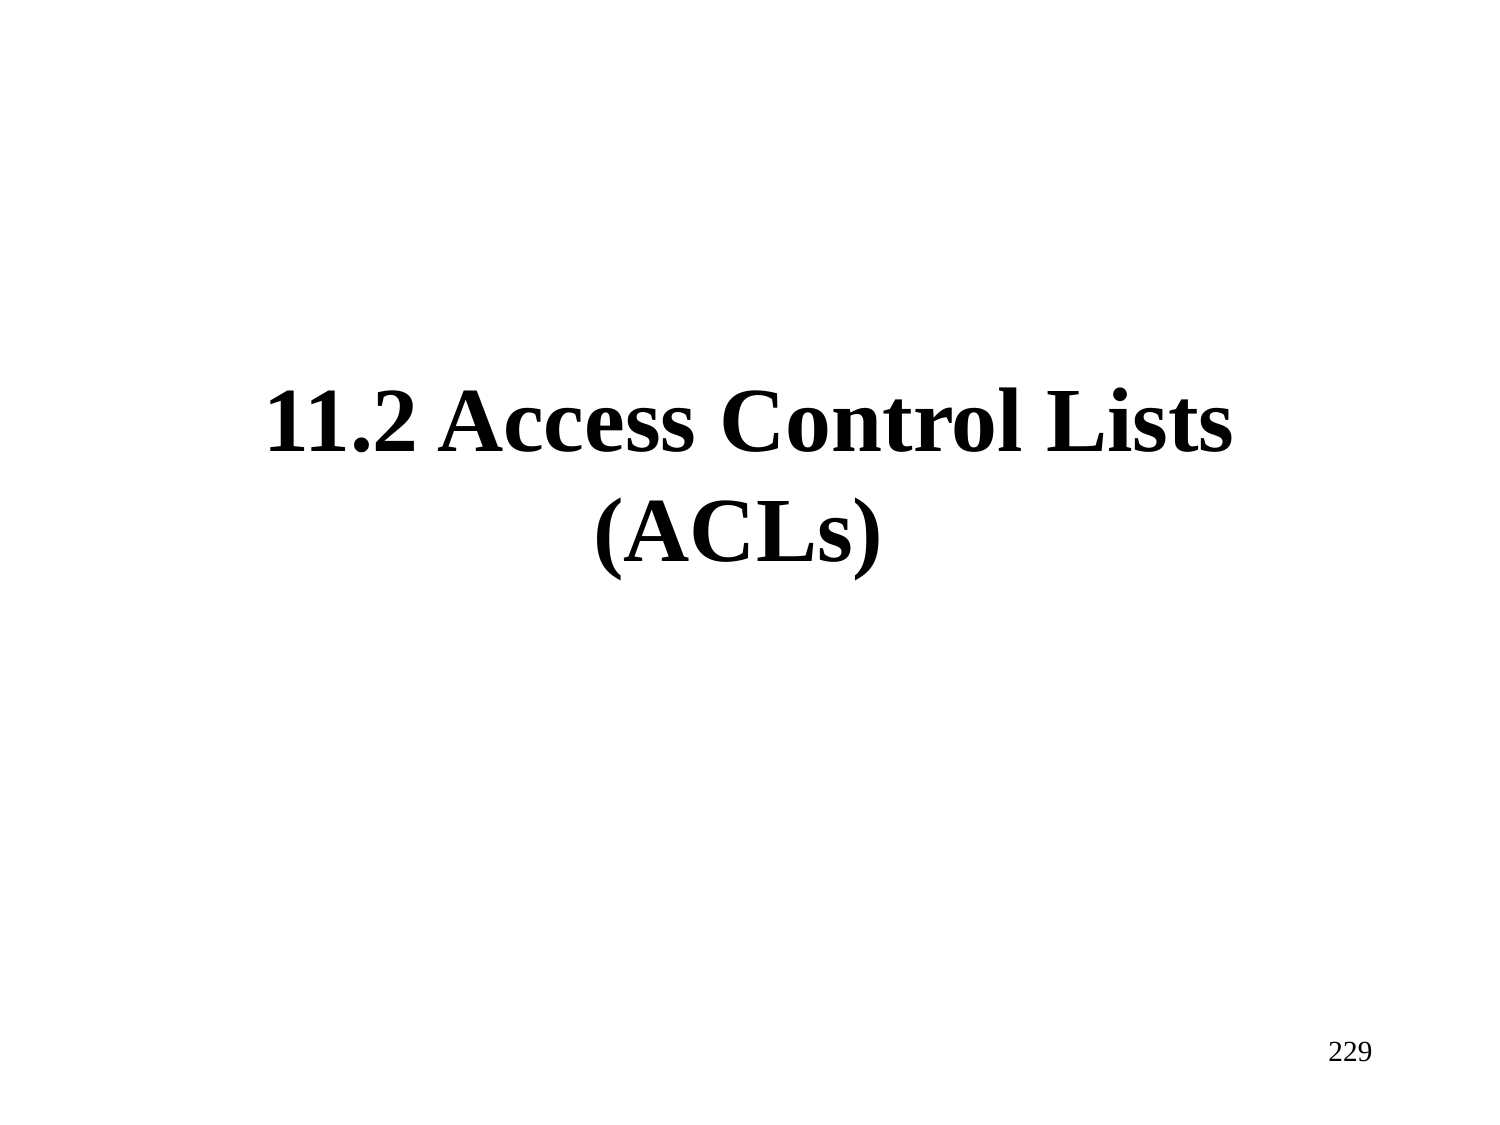

# 11.2 Access Control Lists (ACLs)

229